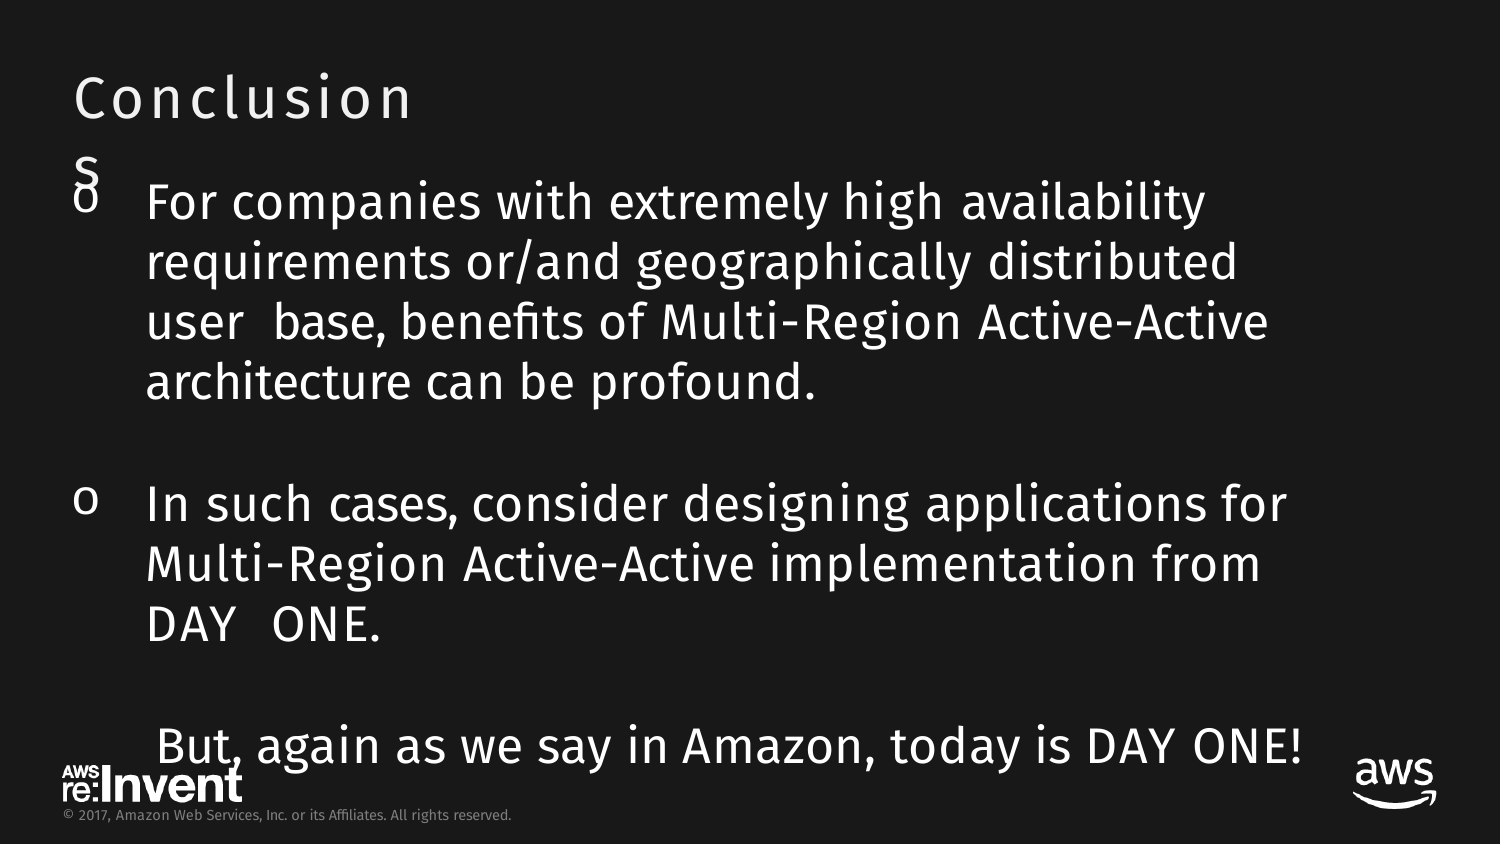

# Conclusions
For companies with extremely high availability  requirements or/and geographically distributed user  base, benefits of Multi-Region Active-Active  architecture can be profound.

In such cases, consider designing applications for  Multi-Region Active-Active implementation from DAY  ONE.

But, again as we say in Amazon, today is DAY ONE!
© 2017, Amazon Web Services, Inc. or its Affiliates. All rights reserved.